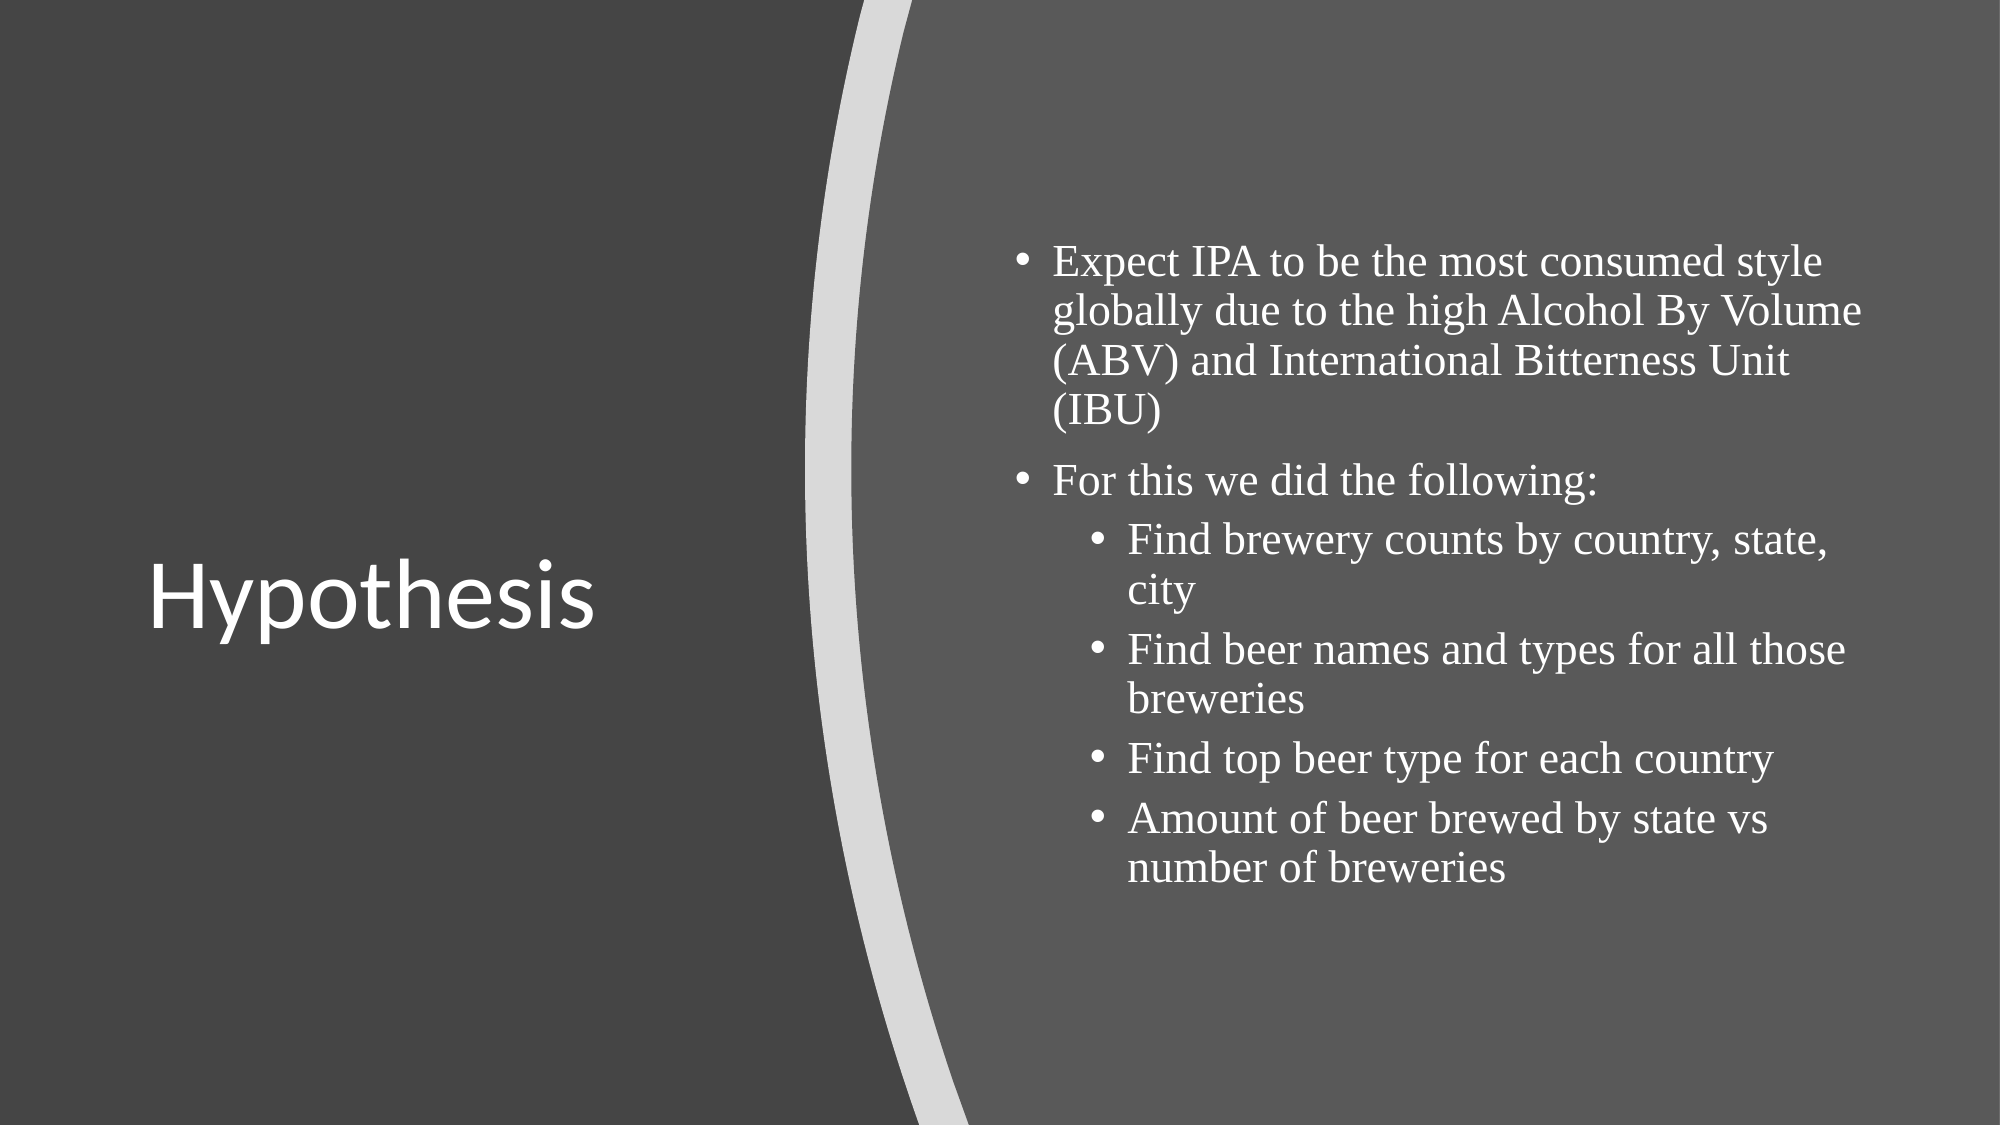

Expect IPA to be the most consumed style globally due to the high Alcohol By Volume (ABV) and International Bitterness Unit (IBU)
For this we did the following:
Find brewery counts by country, state, city
Find beer names and types for all those breweries
Find top beer type for each country
Amount of beer brewed by state vs number of breweries

# Hypothesis